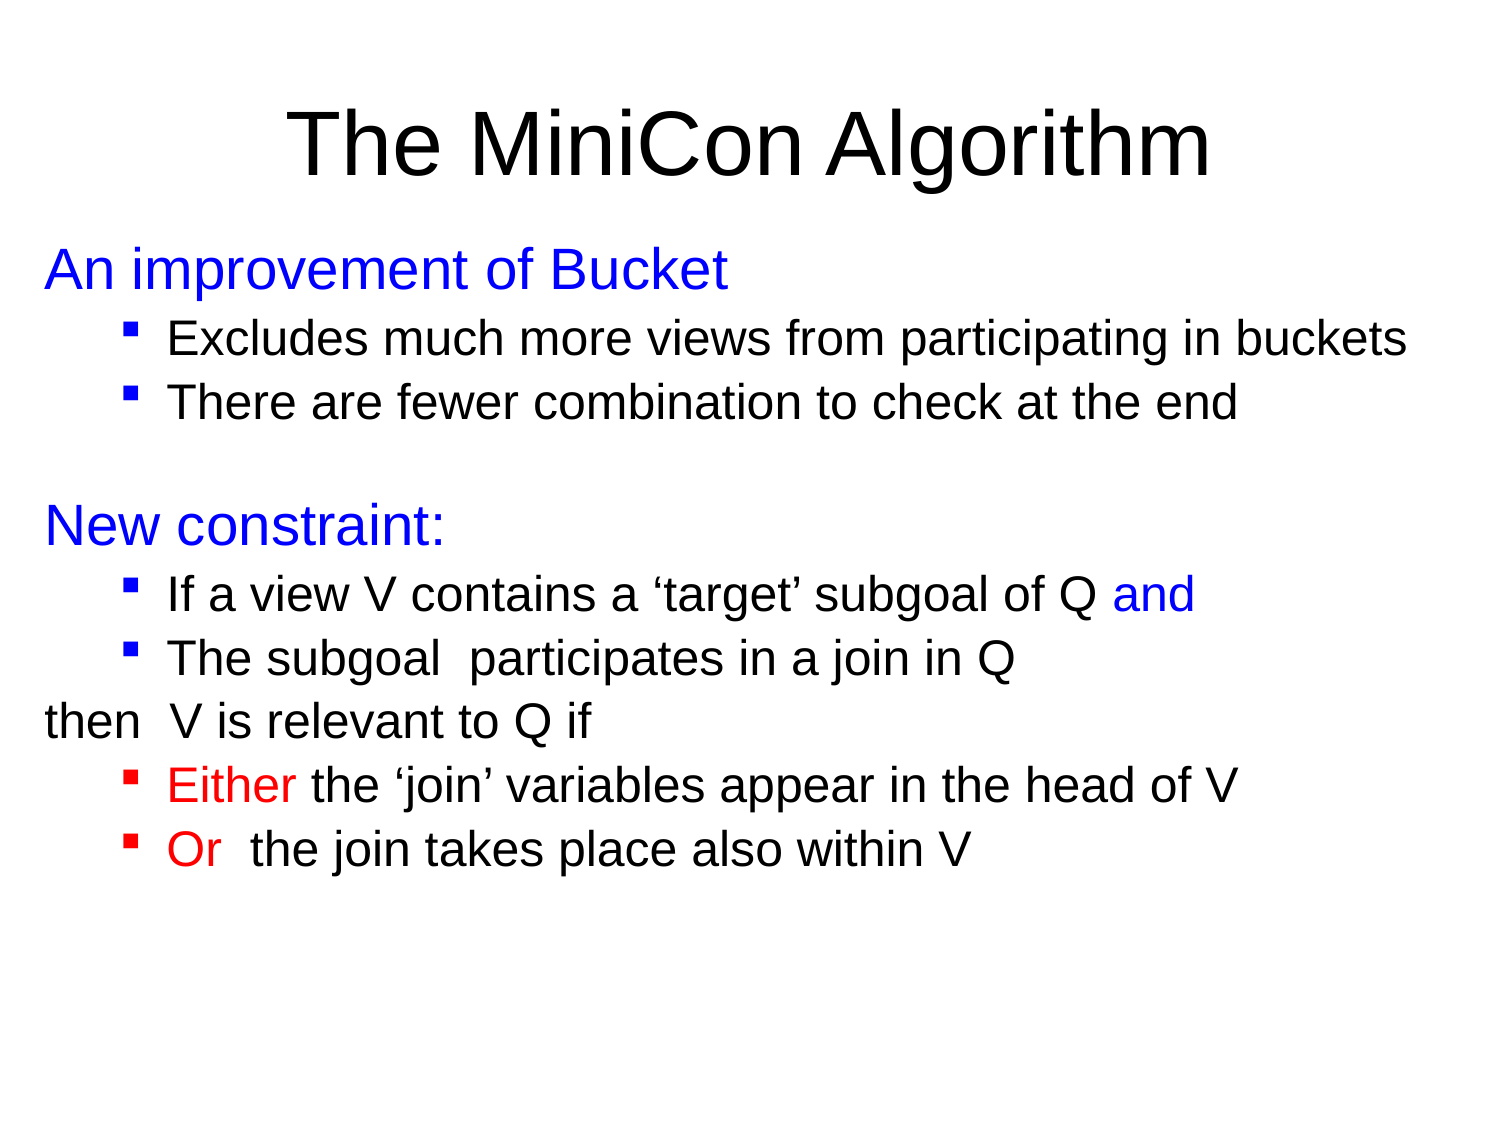

# The MiniCon Algorithm
An improvement of Bucket
Excludes much more views from participating in buckets
There are fewer combination to check at the end

New constraint:
If a view V contains a ‘target’ subgoal of Q and
The subgoal  participates in a join in Q
then  V is relevant to Q if
Either the ‘join’ variables appear in the head of V
Or  the join takes place also within V